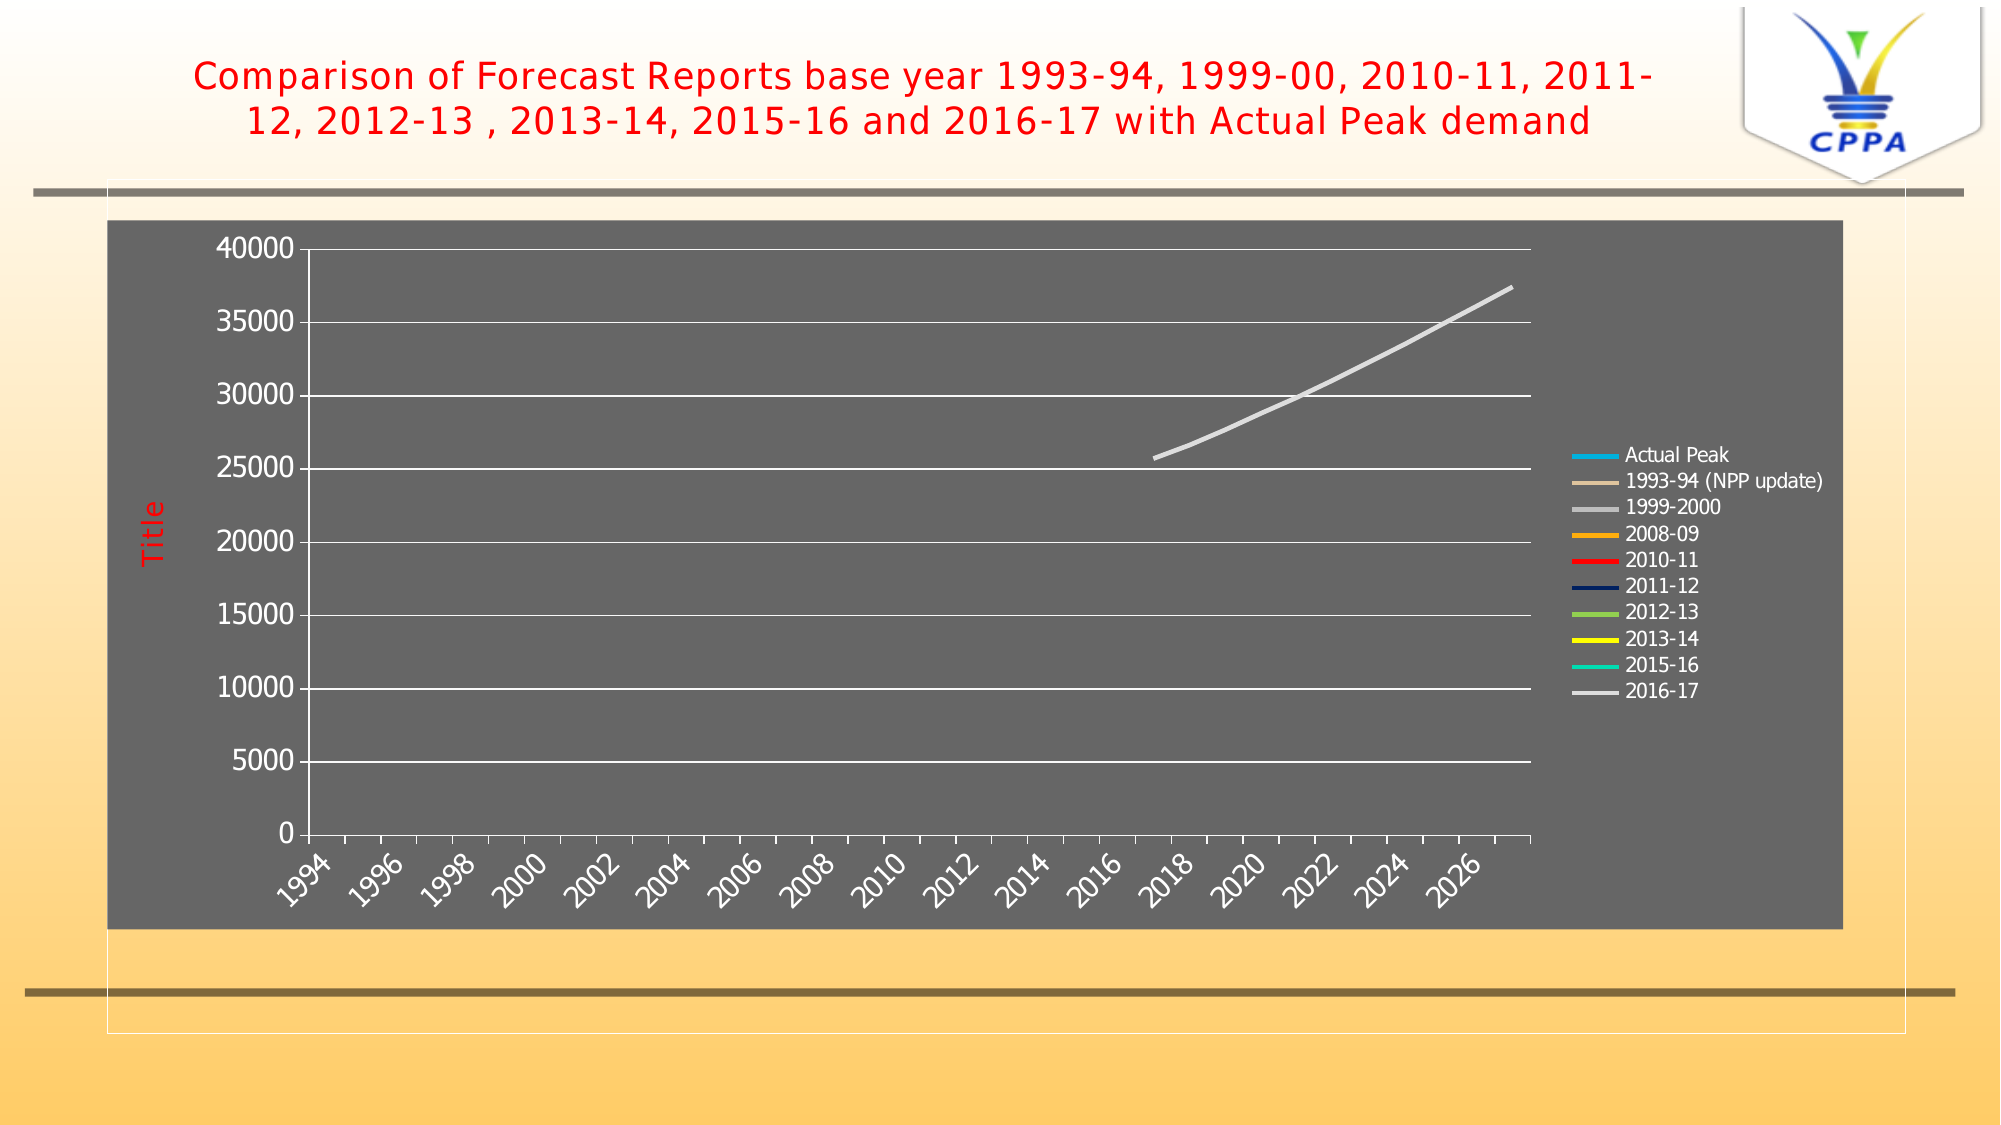

Comparison of Forecast Reports base year 1993-94, 1999-00, 2010-11, 2011-12, 2012-13 , 2013-14, 2015-16 and 2016-17 with Actual Peak demand

[unsupported chart]